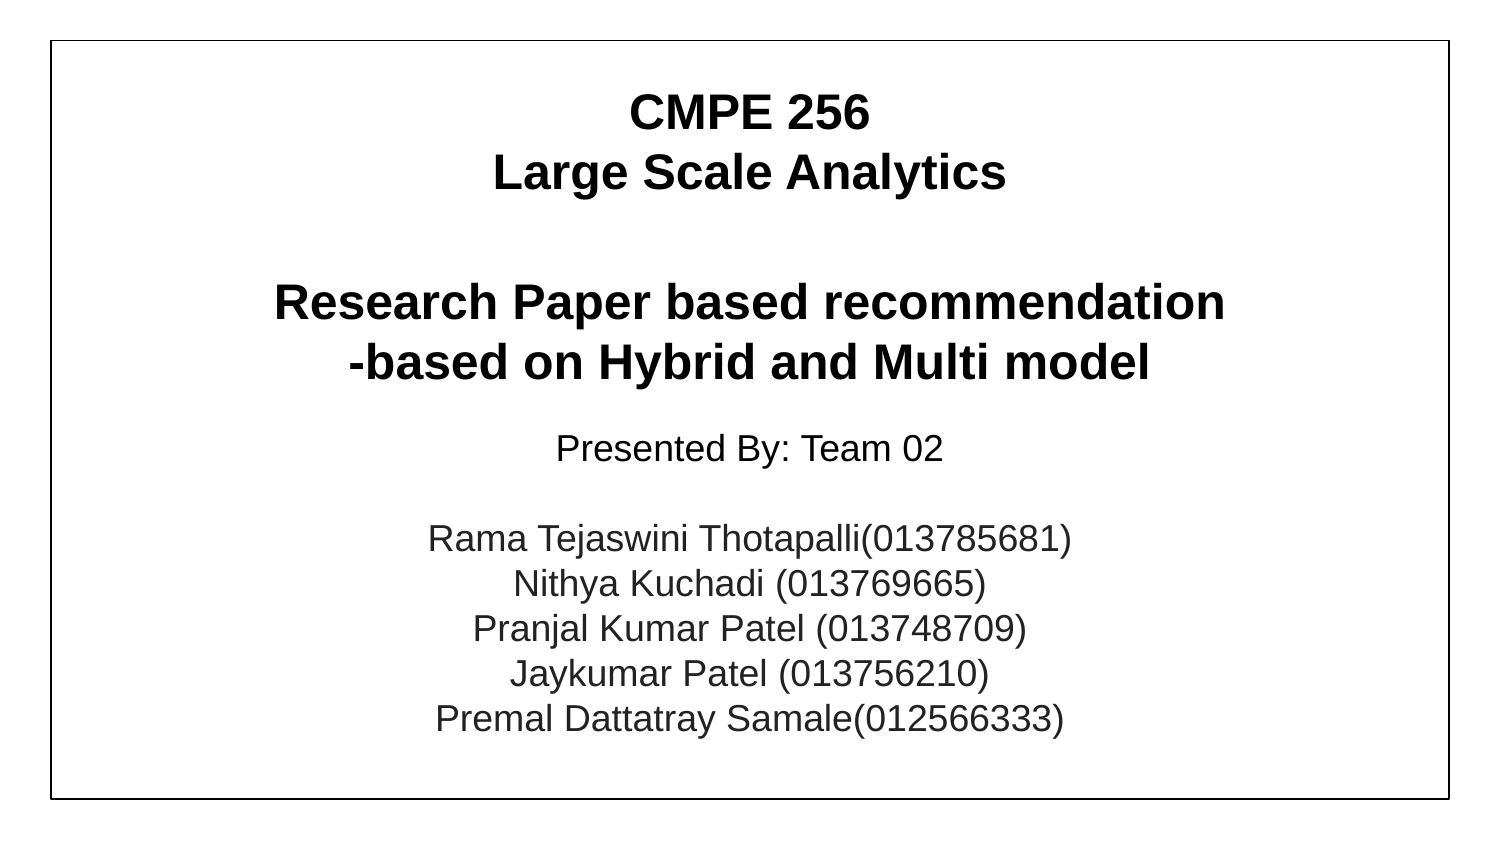

# CMPE 256
Large Scale Analytics

Research Paper based recommendation
-based on Hybrid and Multi model

Presented By: Team 02

Rama Tejaswini Thotapalli(013785681)
Nithya Kuchadi (013769665)
Pranjal Kumar Patel (013748709)
Jaykumar Patel (013756210)
Premal Dattatray Samale(012566333)